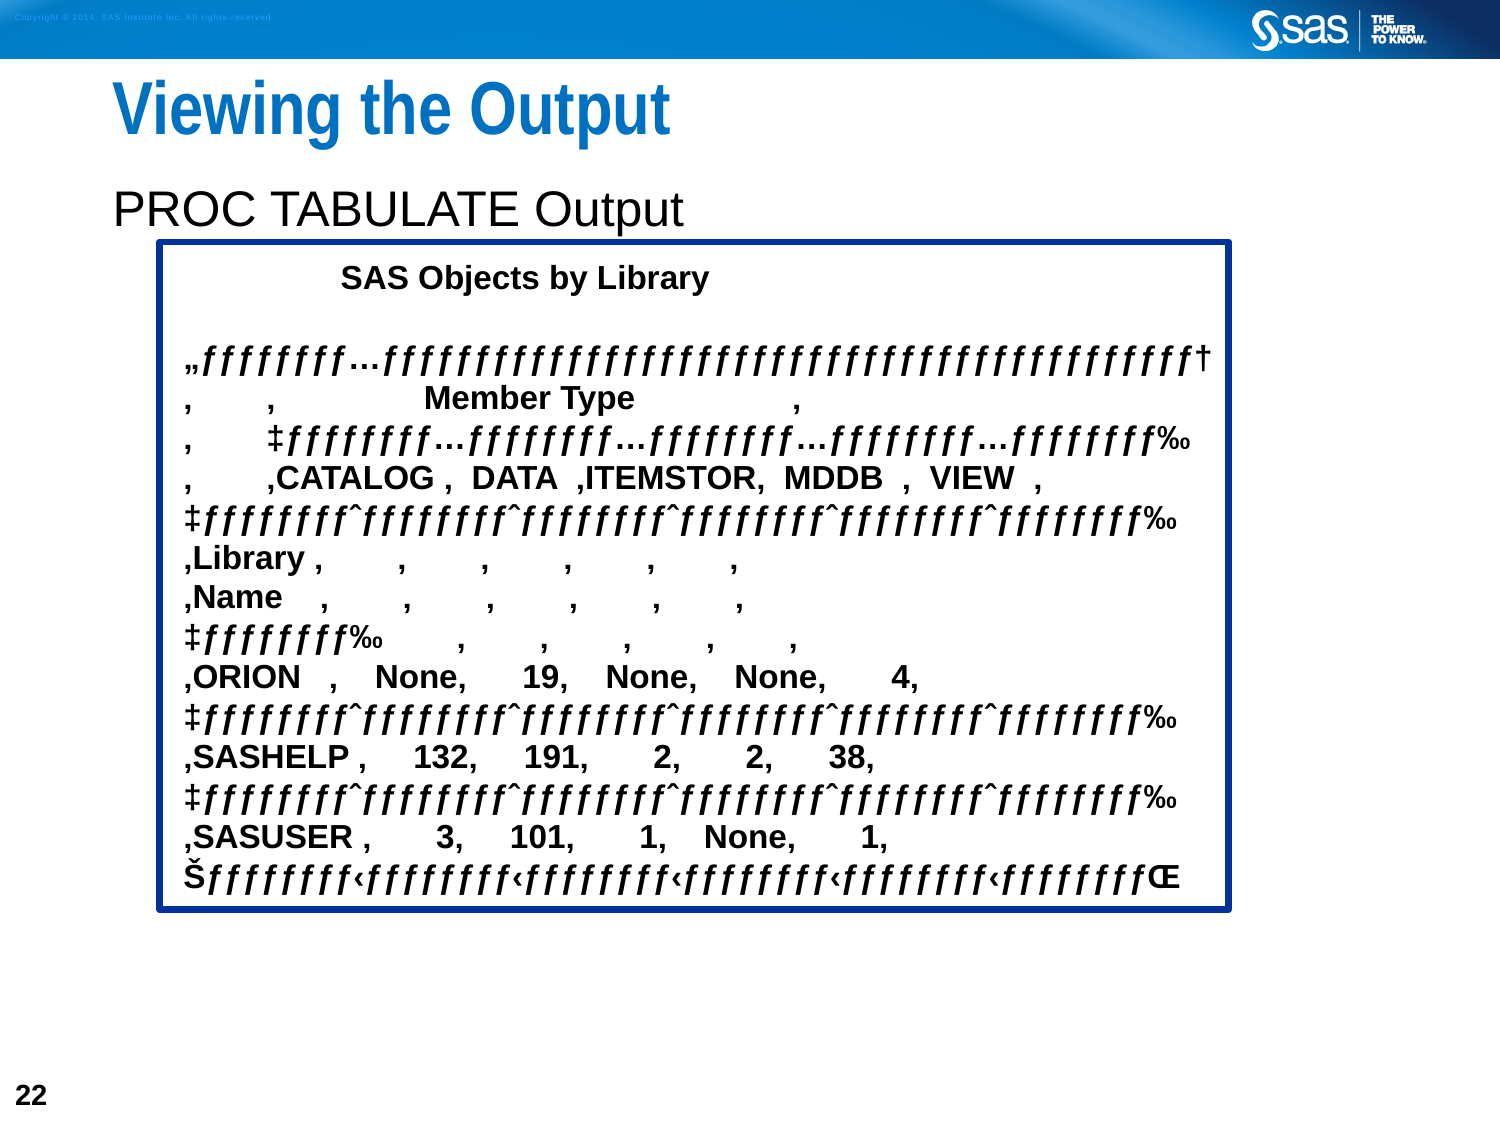

# Viewing the Output
PROC TABULATE Output

                  SAS Objects by Library

 „ƒƒƒƒƒƒƒƒ…ƒƒƒƒƒƒƒƒƒƒƒƒƒƒƒƒƒƒƒƒƒƒƒƒƒƒƒƒƒƒƒƒƒƒƒƒƒƒƒƒƒƒƒƒ†
 ‚        ‚                Member Type                 ‚
 ‚        ‡ƒƒƒƒƒƒƒƒ…ƒƒƒƒƒƒƒƒ…ƒƒƒƒƒƒƒƒ…ƒƒƒƒƒƒƒƒ…ƒƒƒƒƒƒƒƒ‰
 ‚        ‚CATALOG ‚  DATA  ‚ITEMSTOR‚  MDDB  ‚  VIEW  ‚
 ‡ƒƒƒƒƒƒƒƒˆƒƒƒƒƒƒƒƒˆƒƒƒƒƒƒƒƒˆƒƒƒƒƒƒƒƒˆƒƒƒƒƒƒƒƒˆƒƒƒƒƒƒƒƒ‰
 ‚Library ‚        ‚        ‚        ‚        ‚        ‚
 ‚Name    ‚        ‚        ‚        ‚        ‚        ‚
 ‡ƒƒƒƒƒƒƒƒ‰        ‚        ‚        ‚        ‚        ‚
 ‚ORION   ‚    None‚      19‚    None‚    None‚       4‚
 ‡ƒƒƒƒƒƒƒƒˆƒƒƒƒƒƒƒƒˆƒƒƒƒƒƒƒƒˆƒƒƒƒƒƒƒƒˆƒƒƒƒƒƒƒƒˆƒƒƒƒƒƒƒƒ‰
 ‚SASHELP ‚     132‚     191‚       2‚       2‚      38‚
 ‡ƒƒƒƒƒƒƒƒˆƒƒƒƒƒƒƒƒˆƒƒƒƒƒƒƒƒˆƒƒƒƒƒƒƒƒˆƒƒƒƒƒƒƒƒˆƒƒƒƒƒƒƒƒ‰
 ‚SASUSER ‚       3‚     101‚       1‚    None‚       1‚
 Šƒƒƒƒƒƒƒƒ‹ƒƒƒƒƒƒƒƒ‹ƒƒƒƒƒƒƒƒ‹ƒƒƒƒƒƒƒƒ‹ƒƒƒƒƒƒƒƒ‹ƒƒƒƒƒƒƒƒŒ